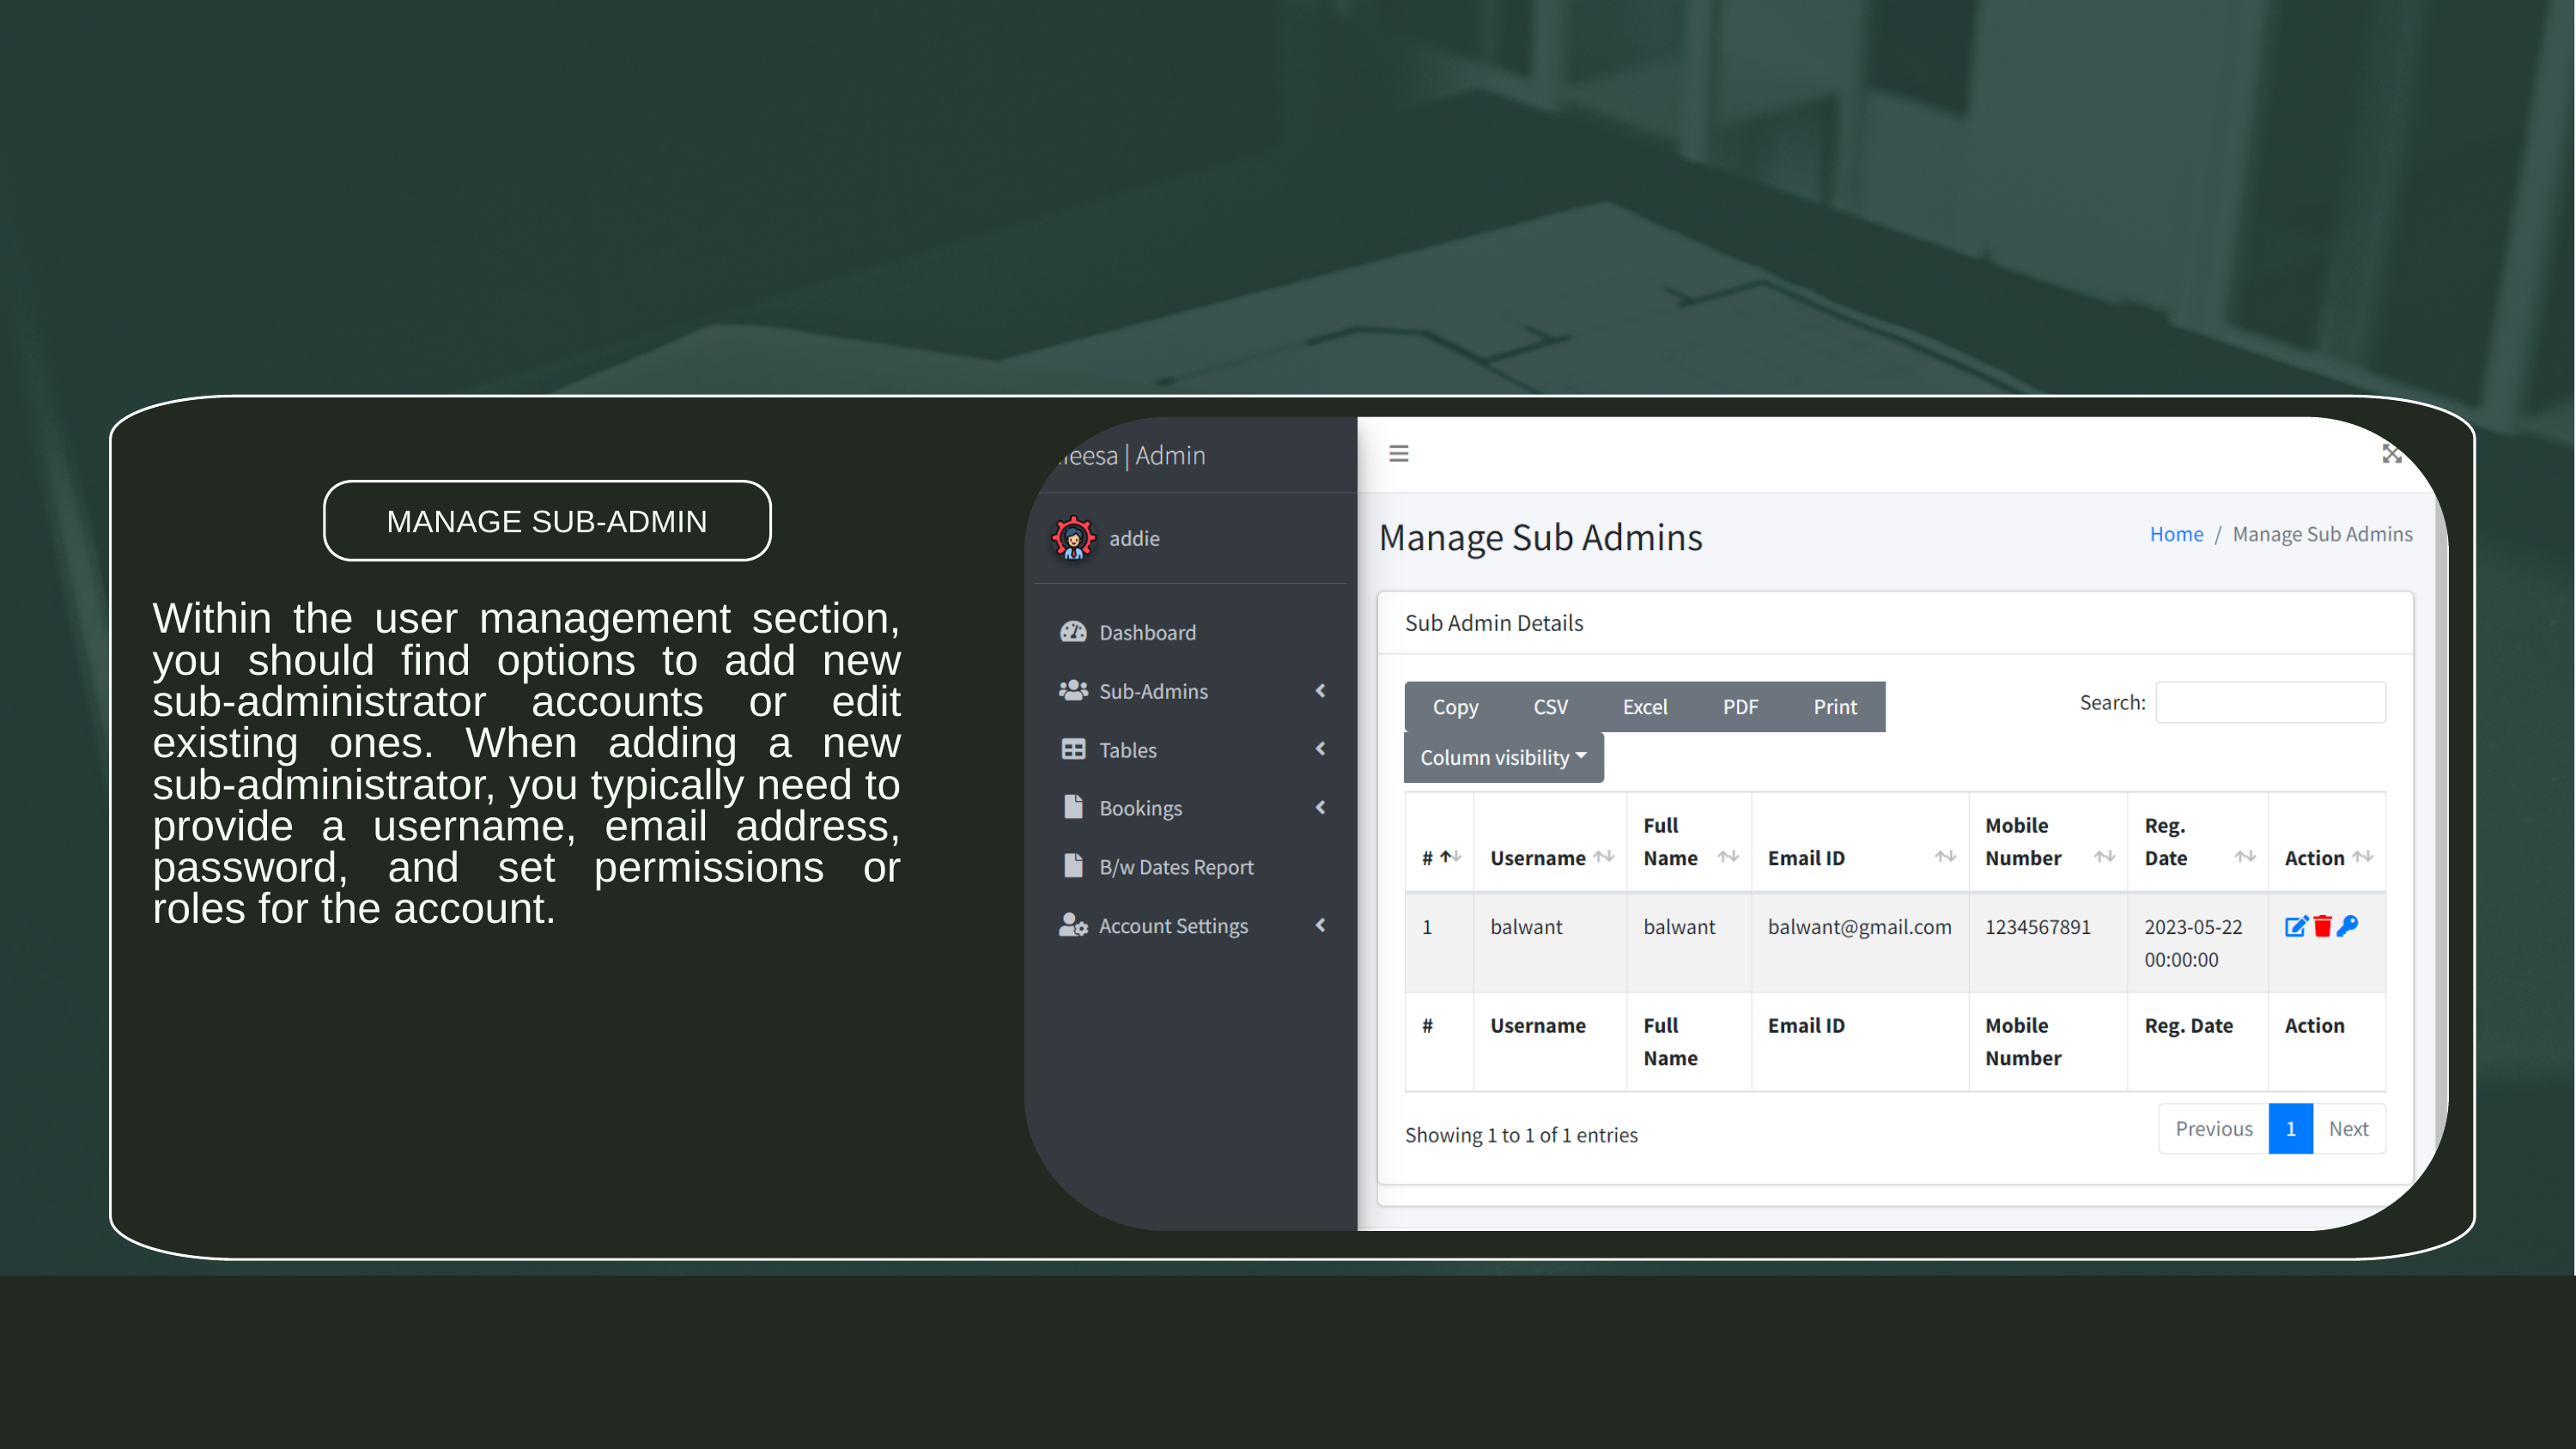

MANAGE SUB-ADMIN
Within the user management section, you should find options to add new sub-administrator accounts or edit existing ones. When adding a new sub-administrator, you typically need to provide a username, email address, password, and set permissions or roles for the account.